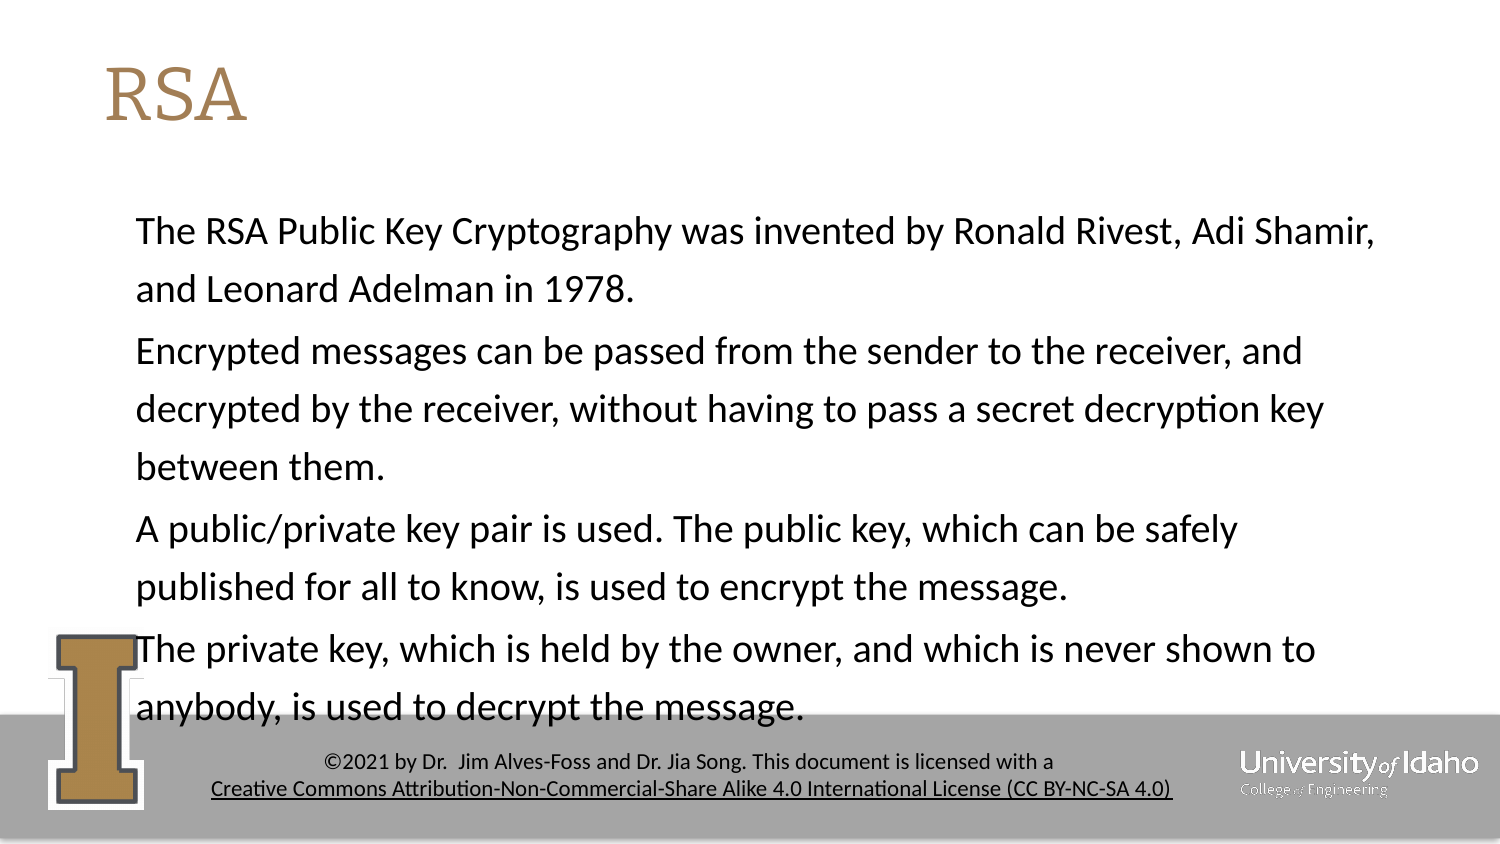

# RSA
The RSA Public Key Cryptography was invented by Ronald Rivest, Adi Shamir, and Leonard Adelman in 1978.
Encrypted messages can be passed from the sender to the receiver, and decrypted by the receiver, without having to pass a secret decryption key between them.
A public/private key pair is used. The public key, which can be safely published for all to know, is used to encrypt the message.
The private key, which is held by the owner, and which is never shown to anybody, is used to decrypt the message.